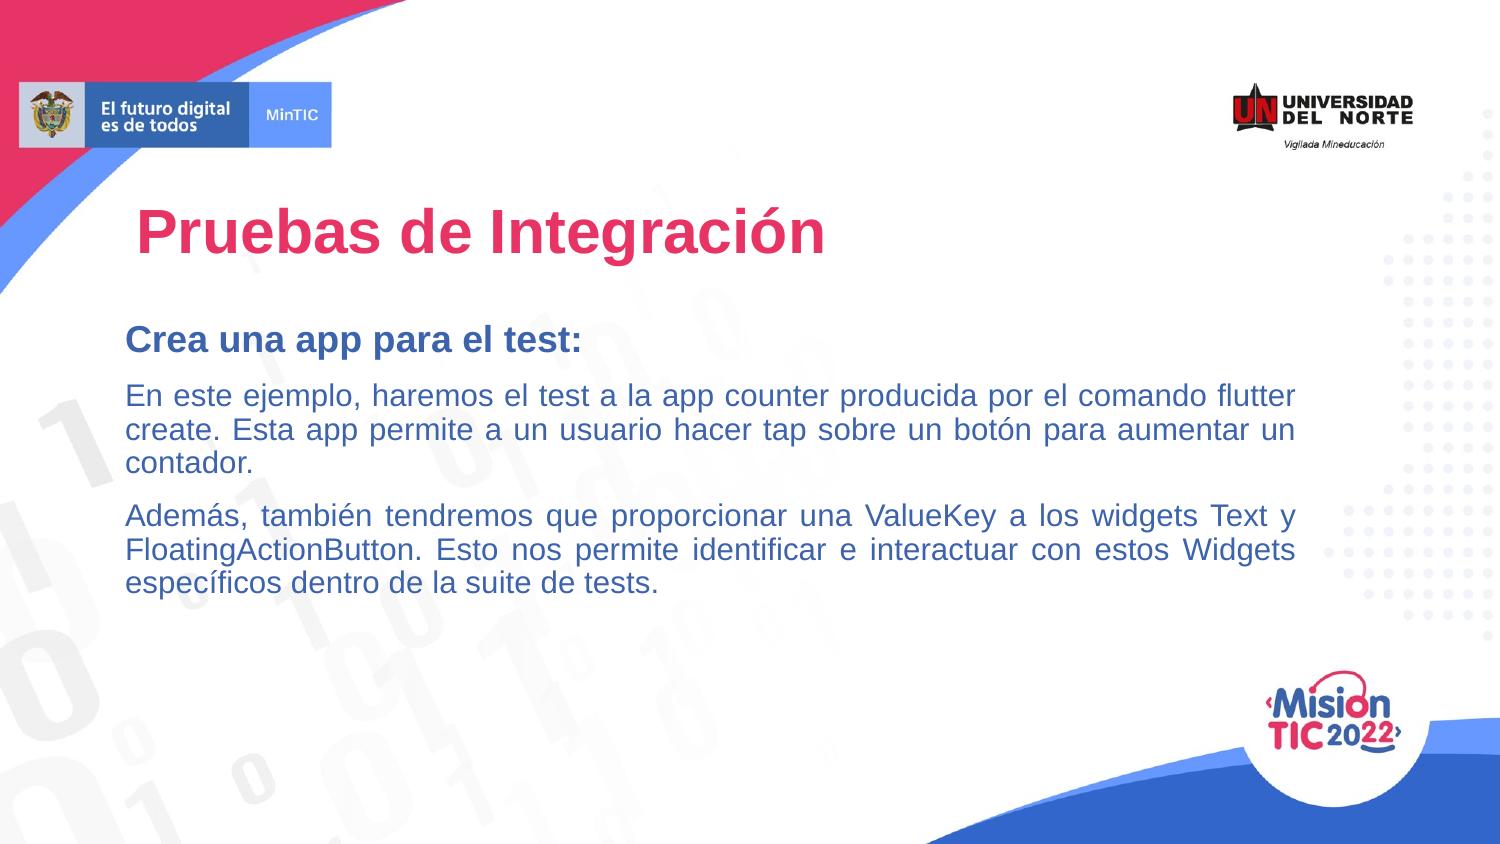

Pruebas de Integración
Crea una app para el test:
En este ejemplo, haremos el test a la app counter producida por el comando flutter create. Esta app permite a un usuario hacer tap sobre un botón para aumentar un contador.
Además, también tendremos que proporcionar una ValueKey a los widgets Text y FloatingActionButton. Esto nos permite identificar e interactuar con estos Widgets específicos dentro de la suite de tests.

.